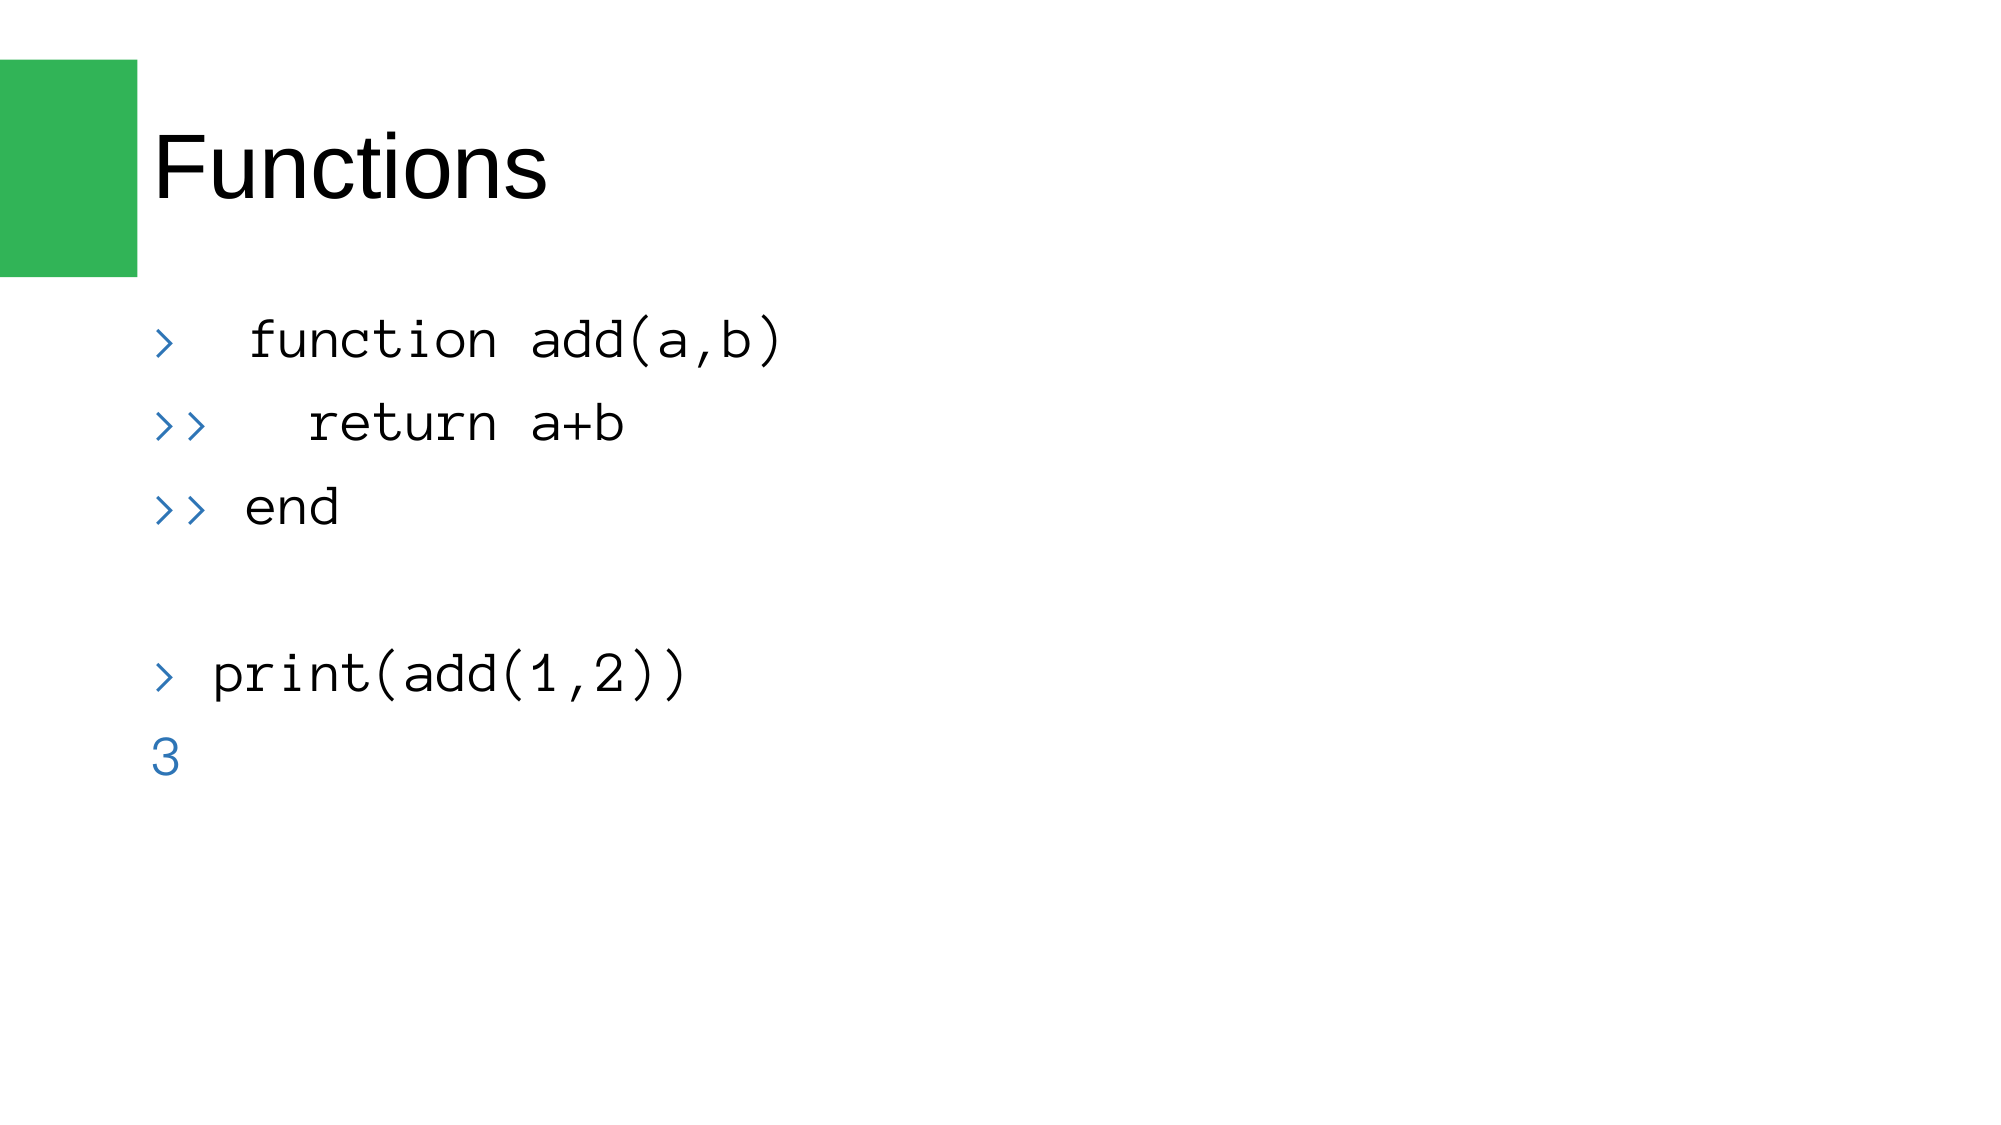

# Functions
>  function add(a,b)
>>   return a+b
>> end

> print(add(1,2))
3